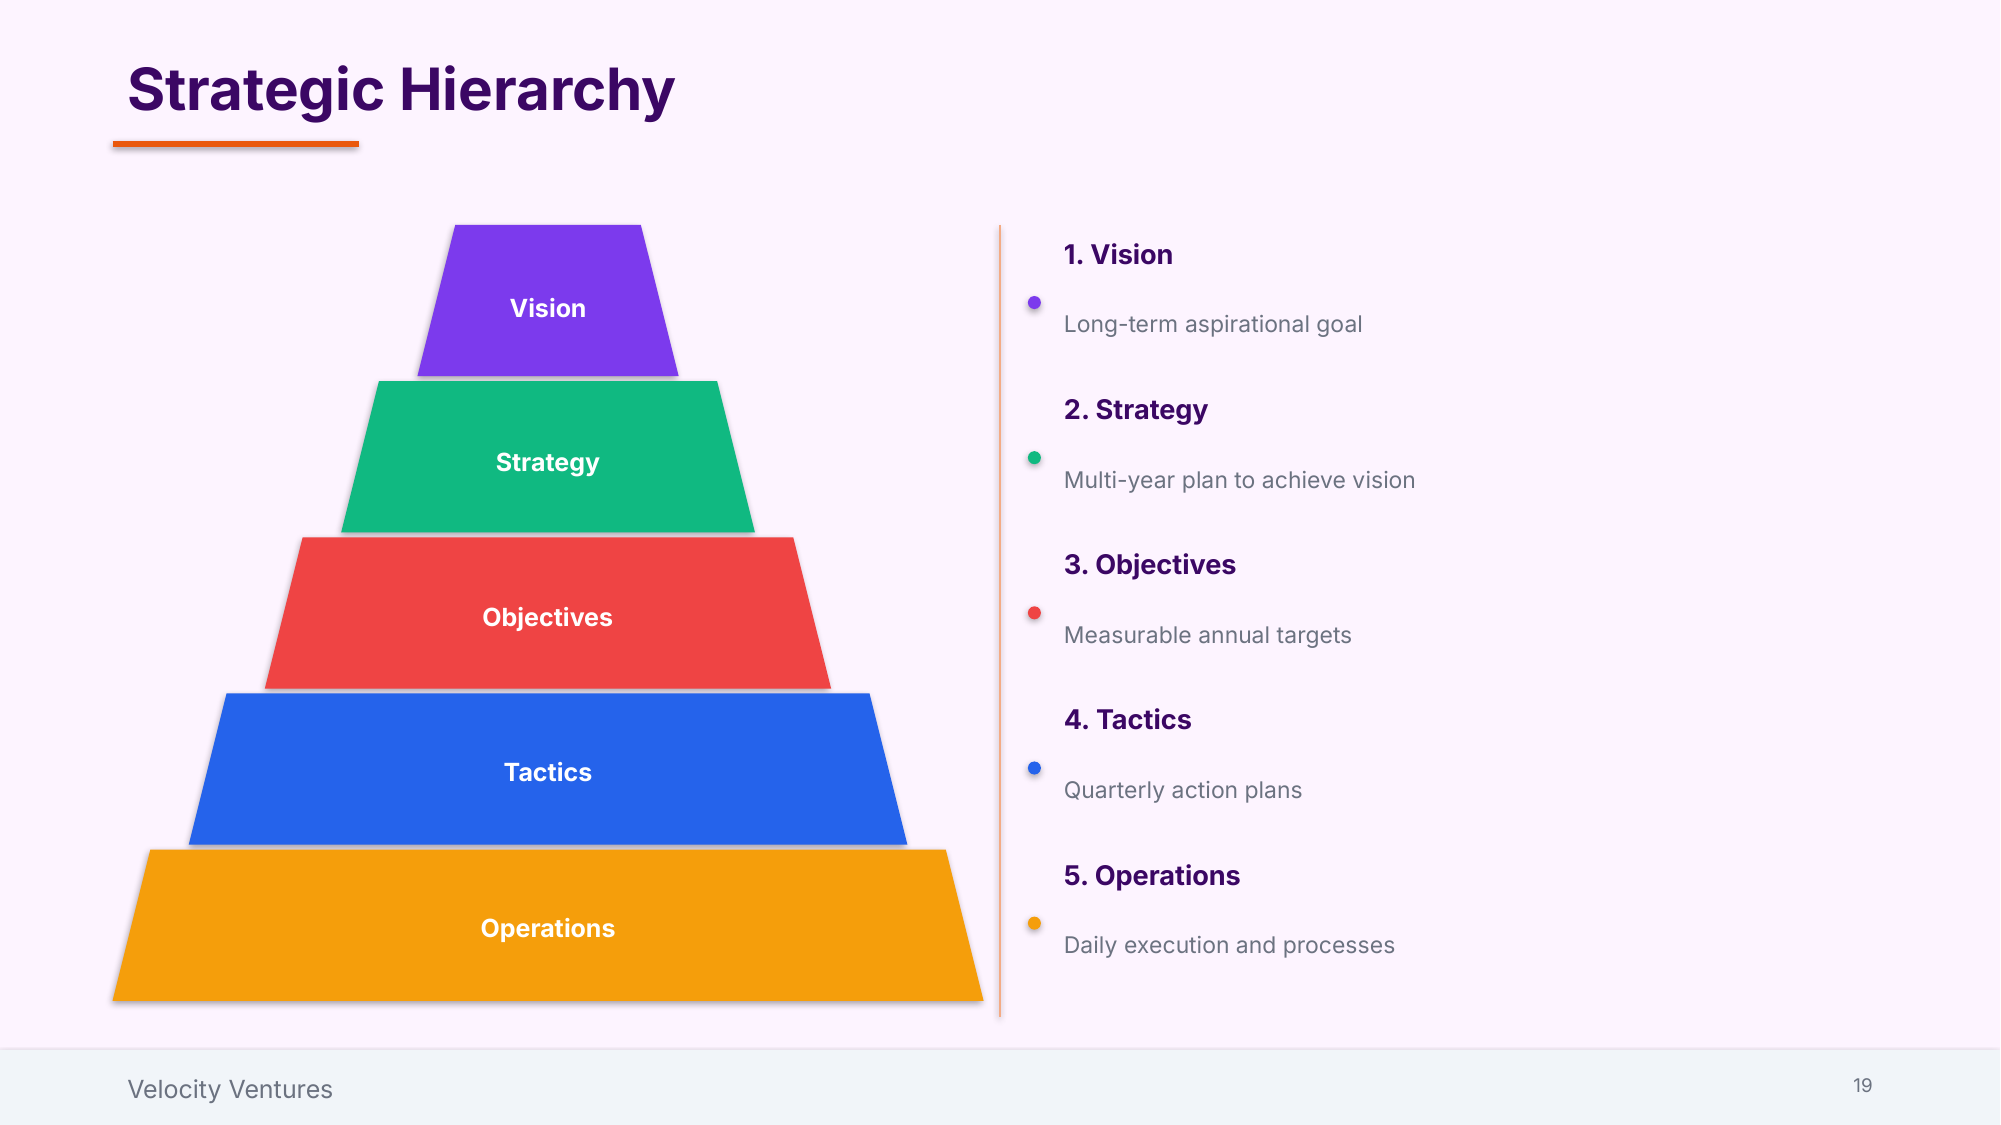

Strategic Hierarchy
Vision
1. Vision

Long-term aspirational goal
Strategy
2. Strategy

Multi-year plan to achieve vision
Objectives
3. Objectives

Measurable annual targets
Tactics
4. Tactics

Quarterly action plans
Operations
5. Operations

Daily execution and processes

Velocity Ventures
19